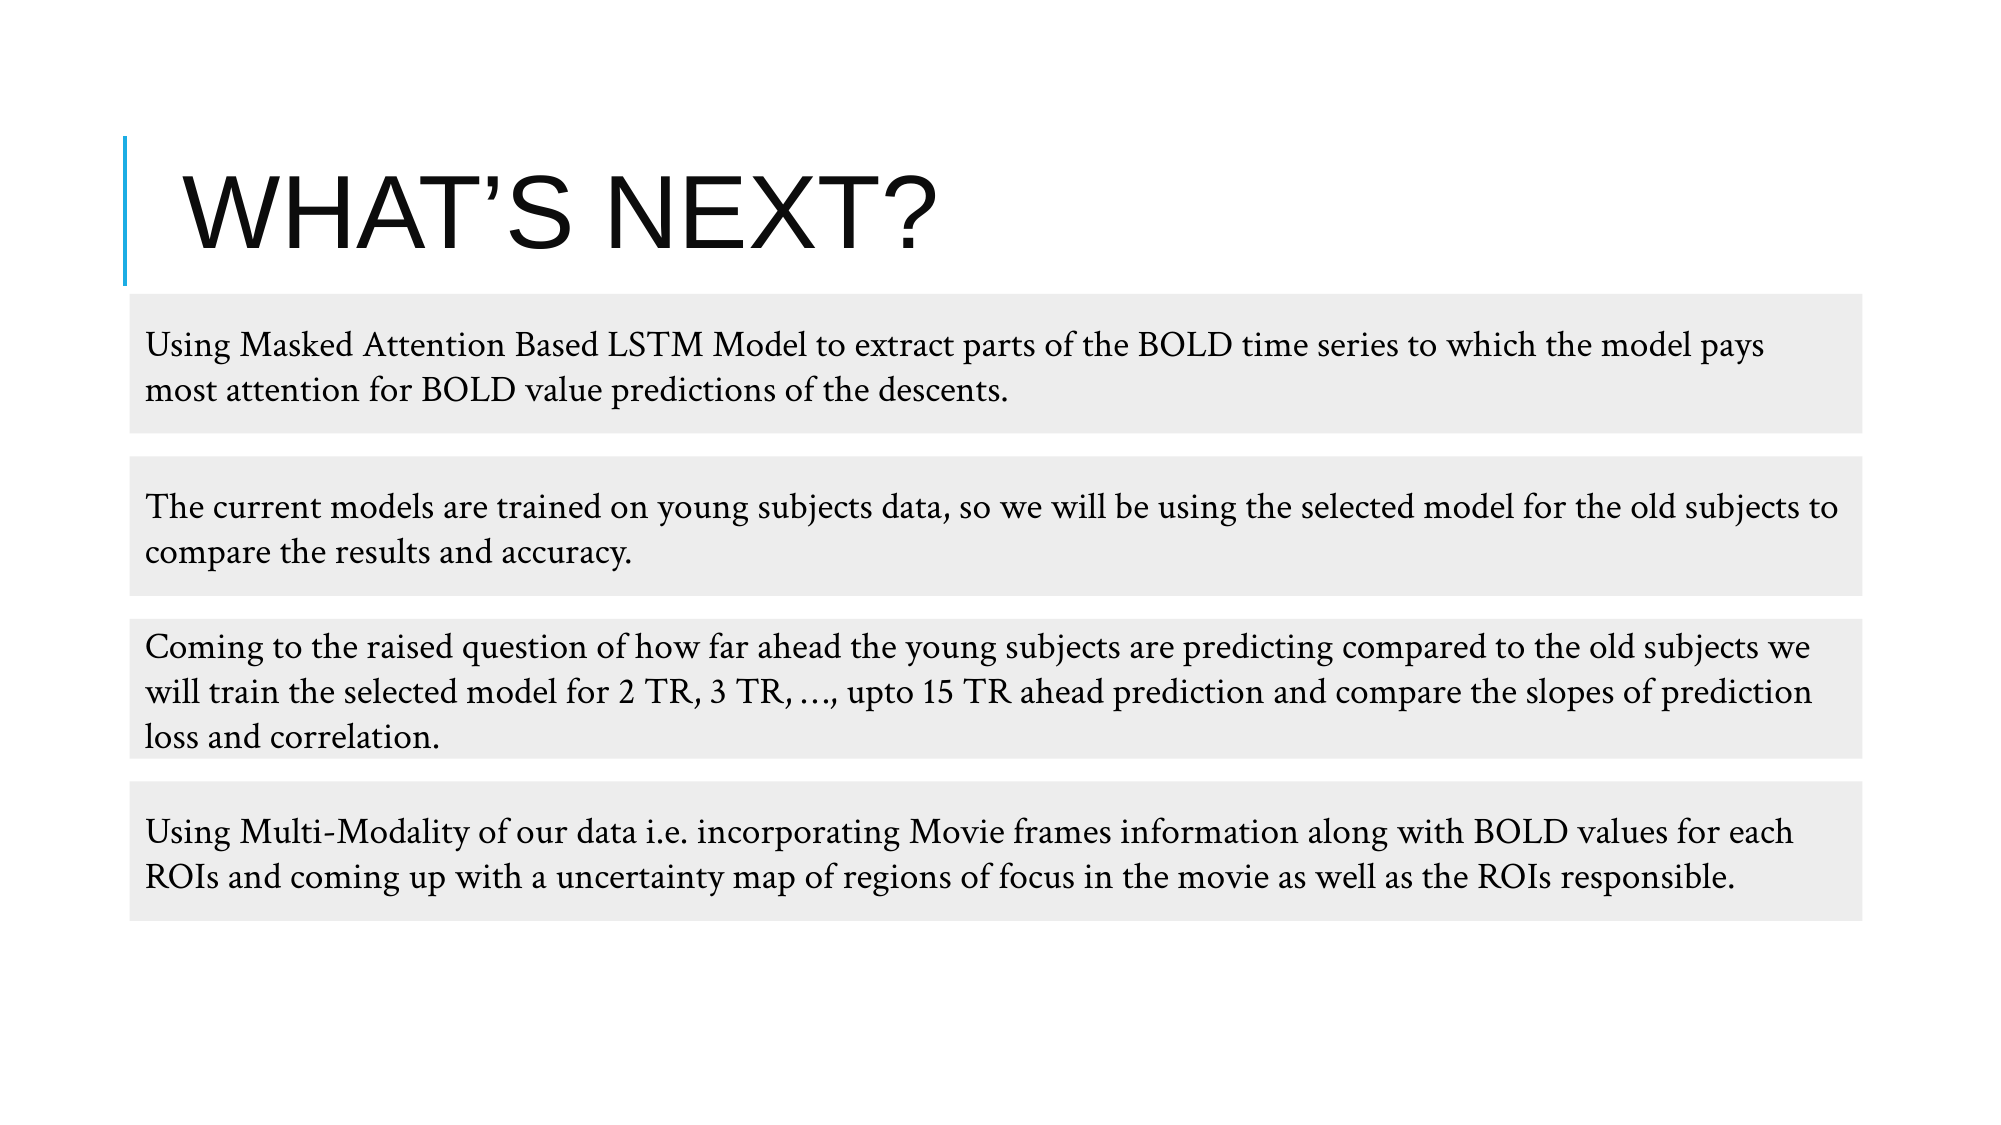

# WHAT’S NEXT?
Using Masked Attention Based LSTM Model to extract parts of the BOLD time series to which the model pays most attention for BOLD value predictions of the descents.
The current models are trained on young subjects data, so we will be using the selected model for the old subjects to compare the results and accuracy.
Coming to the raised question of how far ahead the young subjects are predicting compared to the old subjects we will train the selected model for 2 TR, 3 TR, …, upto 15 TR ahead prediction and compare the slopes of prediction loss and correlation.
Using Multi-Modality of our data i.e. incorporating Movie frames information along with BOLD values for each ROIs and coming up with a uncertainty map of regions of focus in the movie as well as the ROIs responsible.